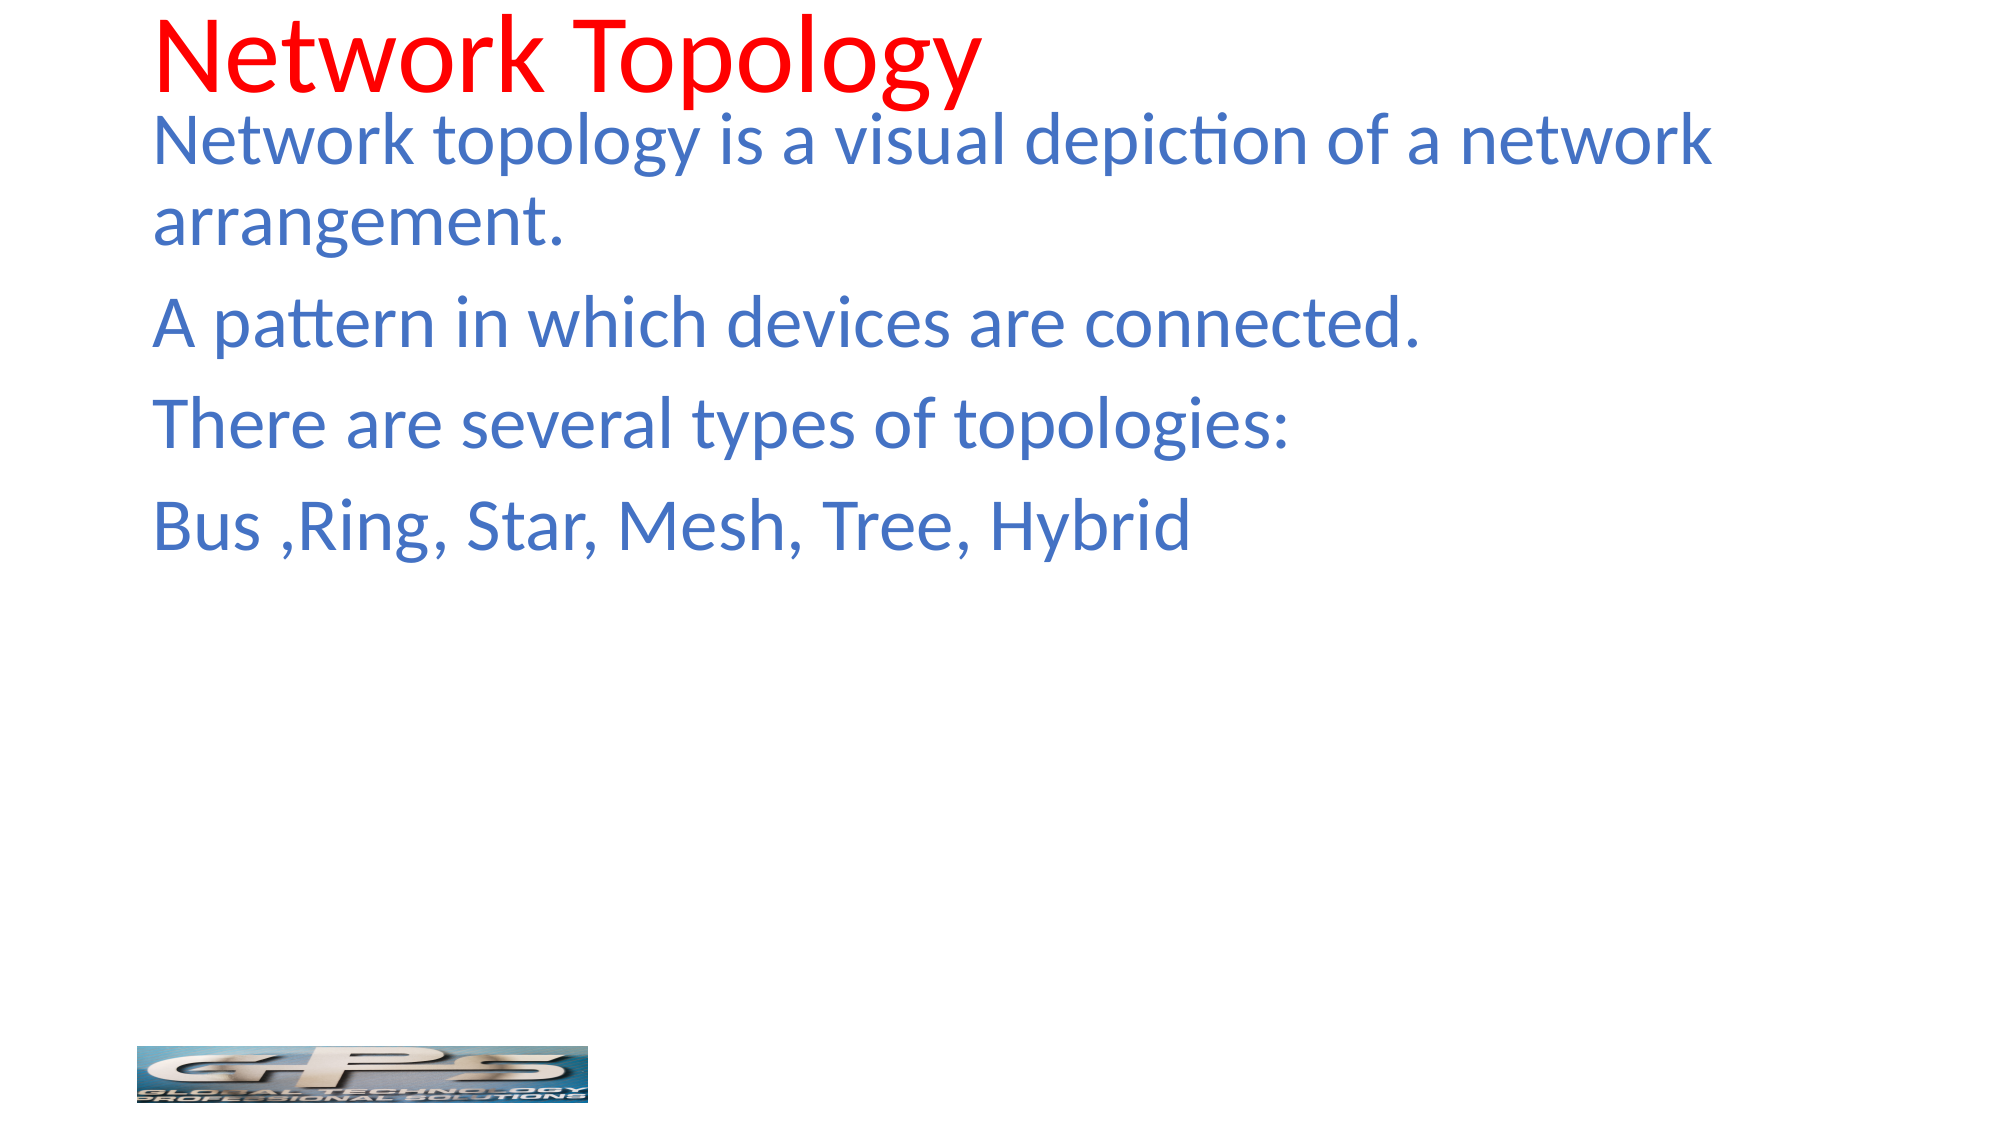

# Network Topology
Network topology is a visual depiction of a network arrangement.
A pattern in which devices are connected.
There are several types of topologies:
Bus ,Ring, Star, Mesh, Tree, Hybrid